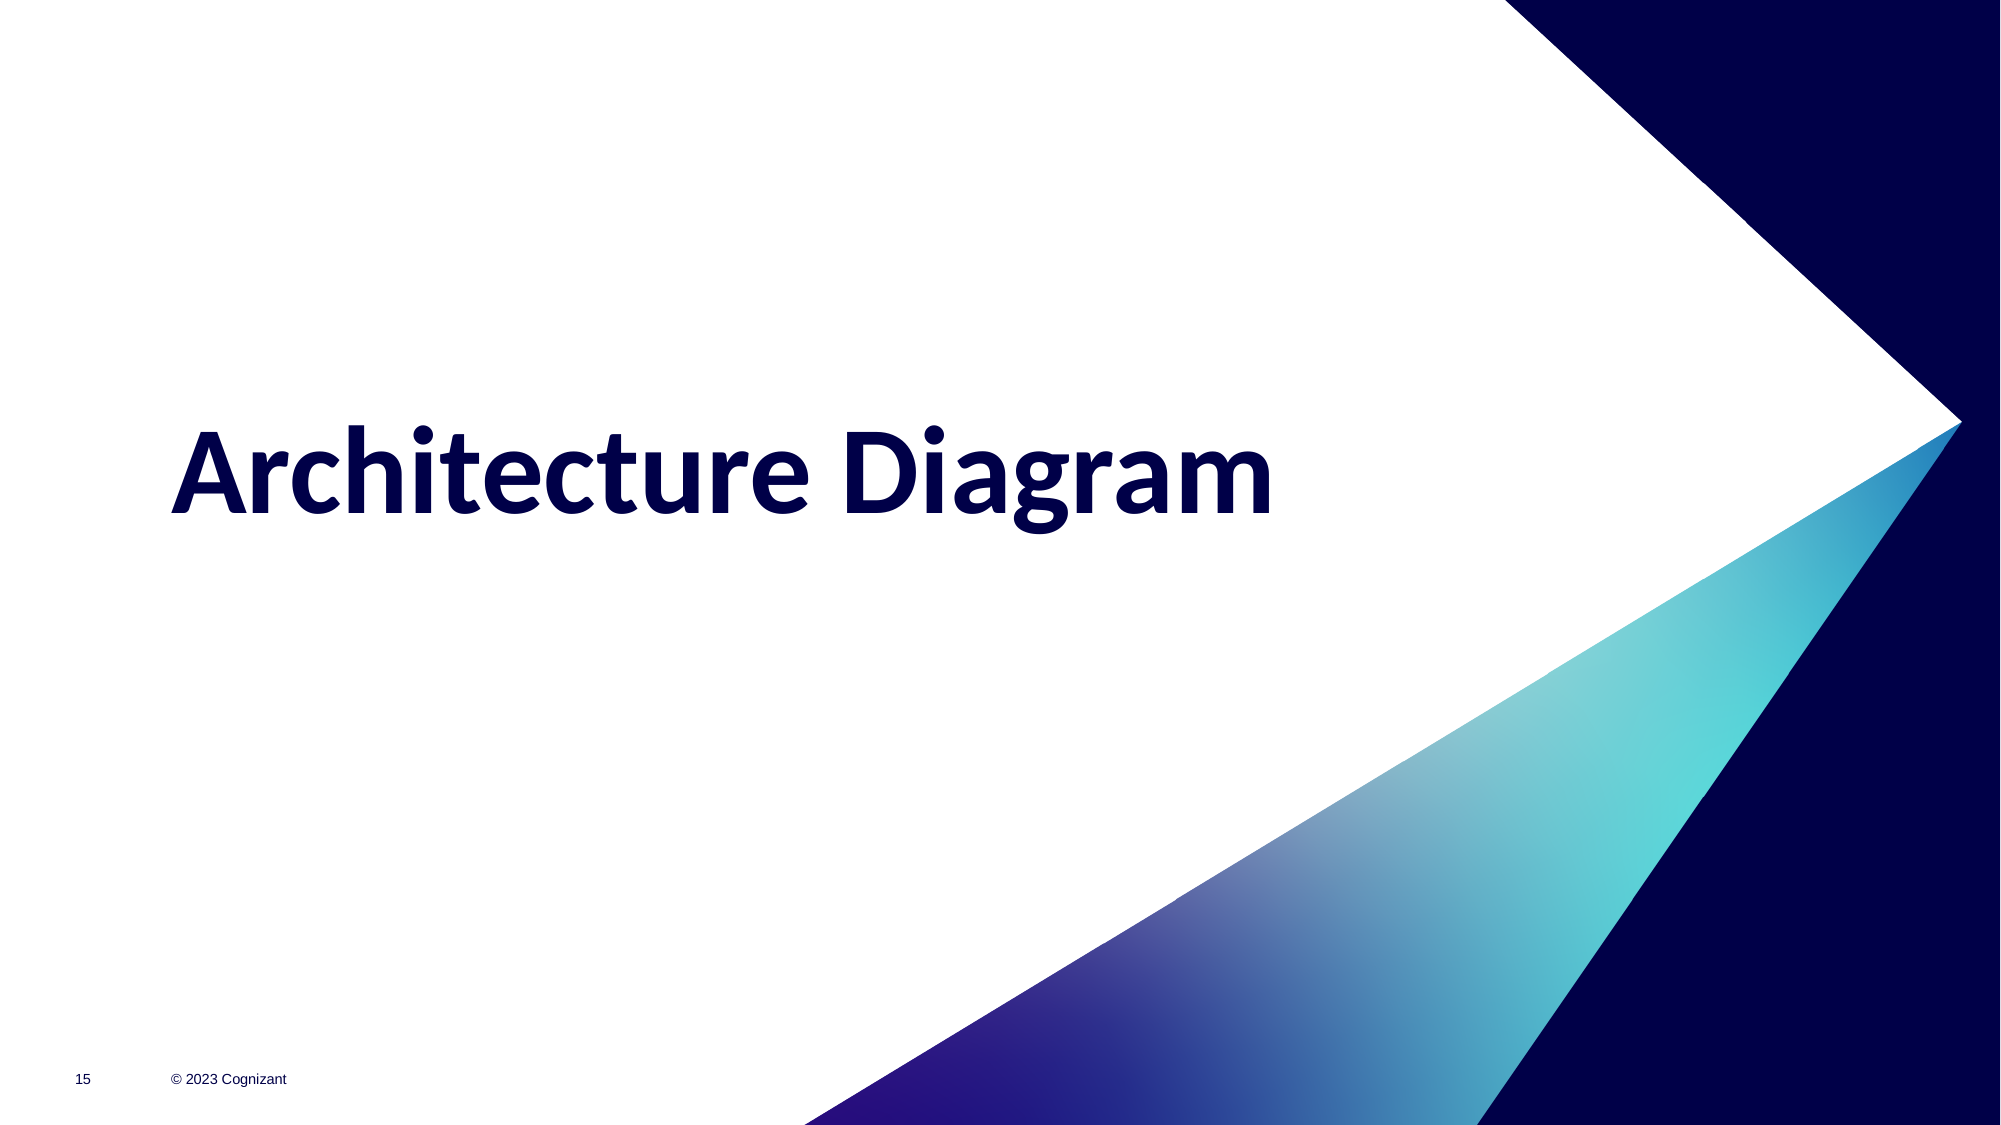

# Architecture Diagram

© 2023 Cognizant
15